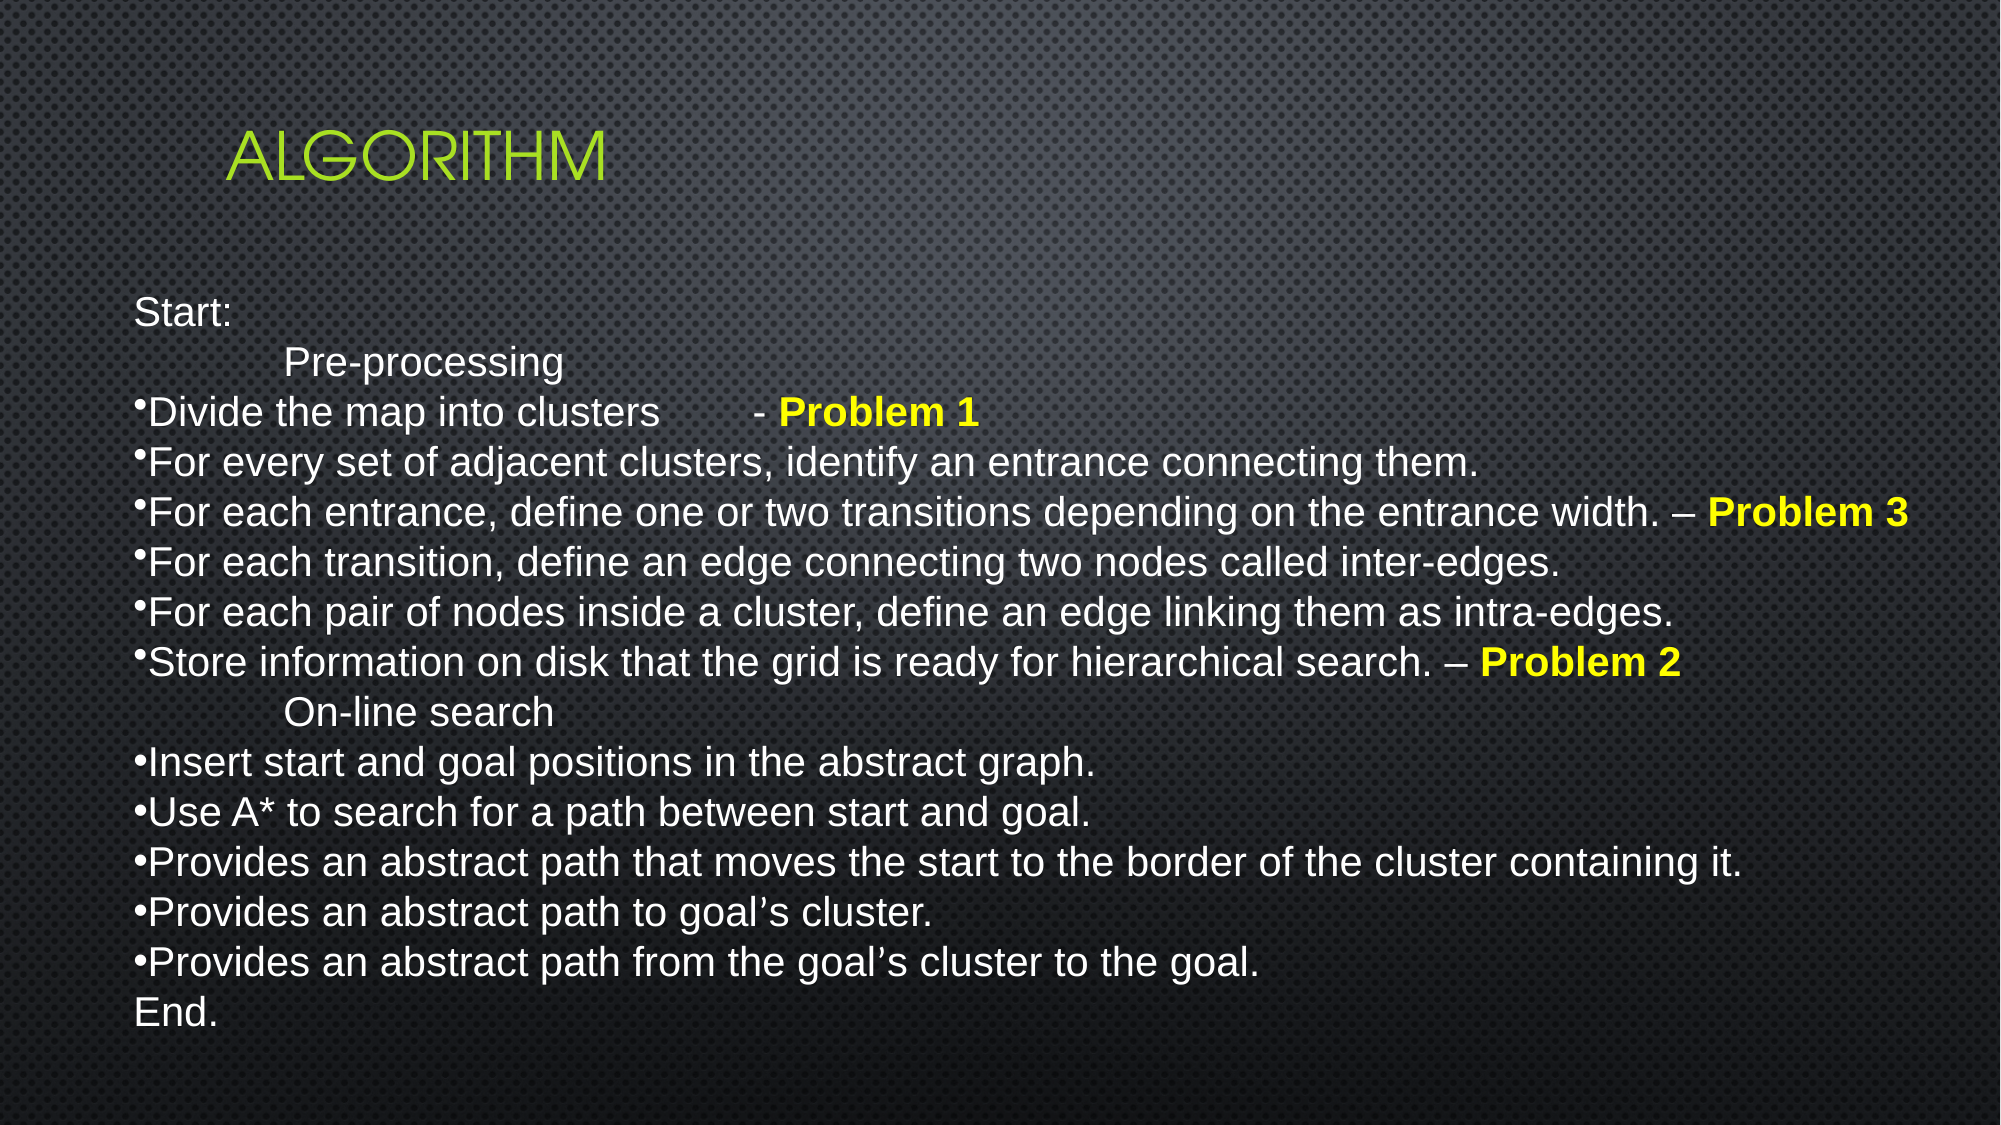

# algorithm
Start:
	Pre-processing
Divide the map into clusters        - Problem 1
For every set of adjacent clusters, identify an entrance connecting them.
For each entrance, define one or two transitions depending on the entrance width. – Problem 3
For each transition, define an edge connecting two nodes called inter-edges.
For each pair of nodes inside a cluster, define an edge linking them as intra-edges.
Store information on disk that the grid is ready for hierarchical search. – Problem 2
	On-line search
Insert start and goal positions in the abstract graph.
Use A* to search for a path between start and goal.
Provides an abstract path that moves the start to the border of the cluster containing it.
Provides an abstract path to goal’s cluster.
Provides an abstract path from the goal’s cluster to the goal.
End.